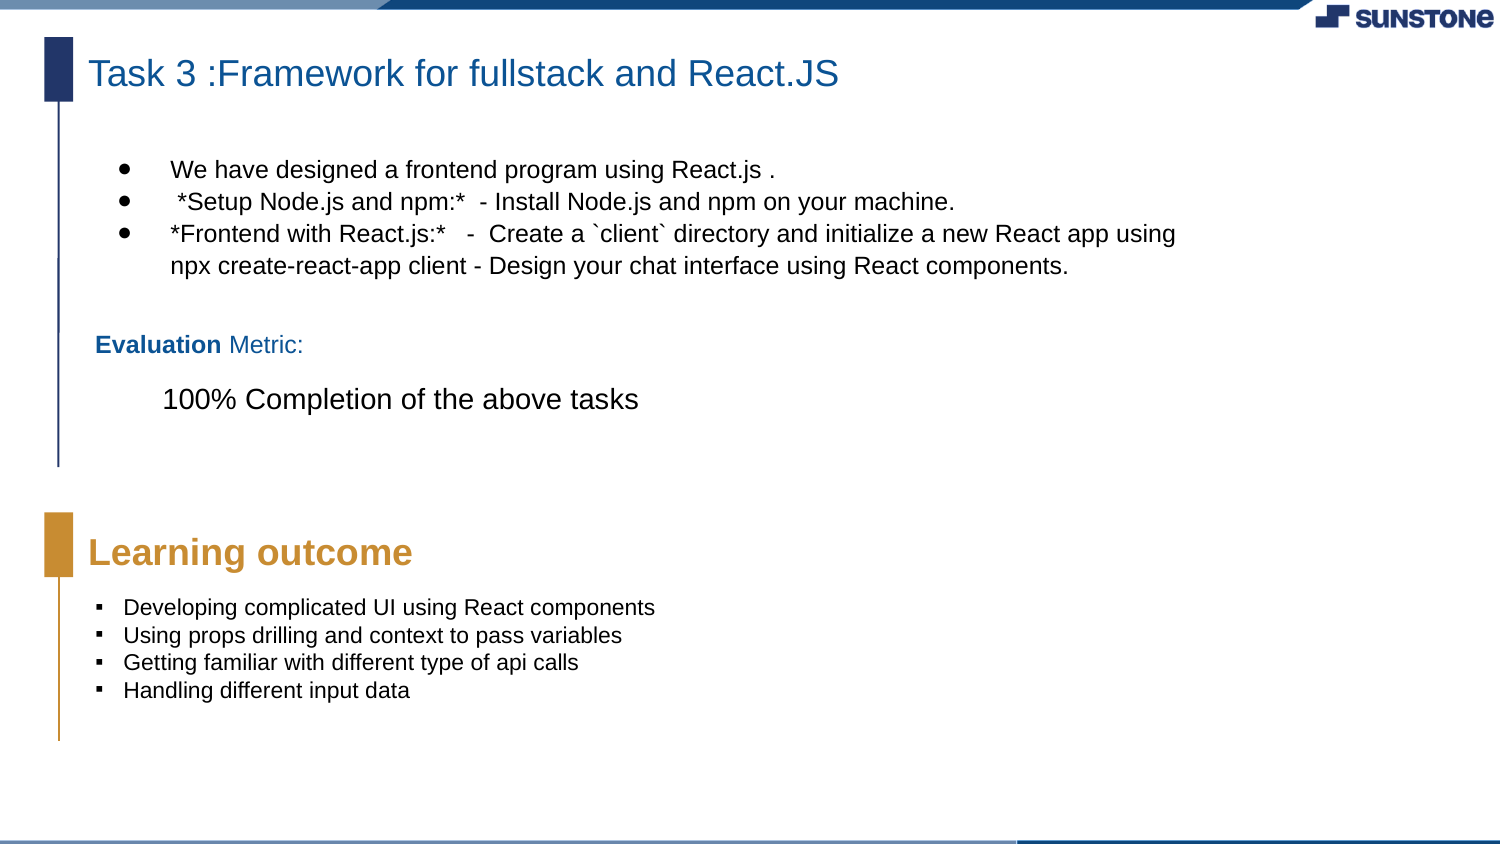

Task 3 :Framework for fullstack and React.JS

We have designed a frontend program using React.js .
 *Setup Node.js and npm:*  - Install Node.js and npm on your machine.
*Frontend with React.js:*   -  Create a `client` directory and initialize a new React app using  npx create-react-app client - Design your chat interface using React components.

Evaluation Metric:
100% Completion of the above tasks
Learning outcome
Developing complicated UI using React components
Using props drilling and context to pass variables
Getting familiar with different type of api calls
Handling different input data